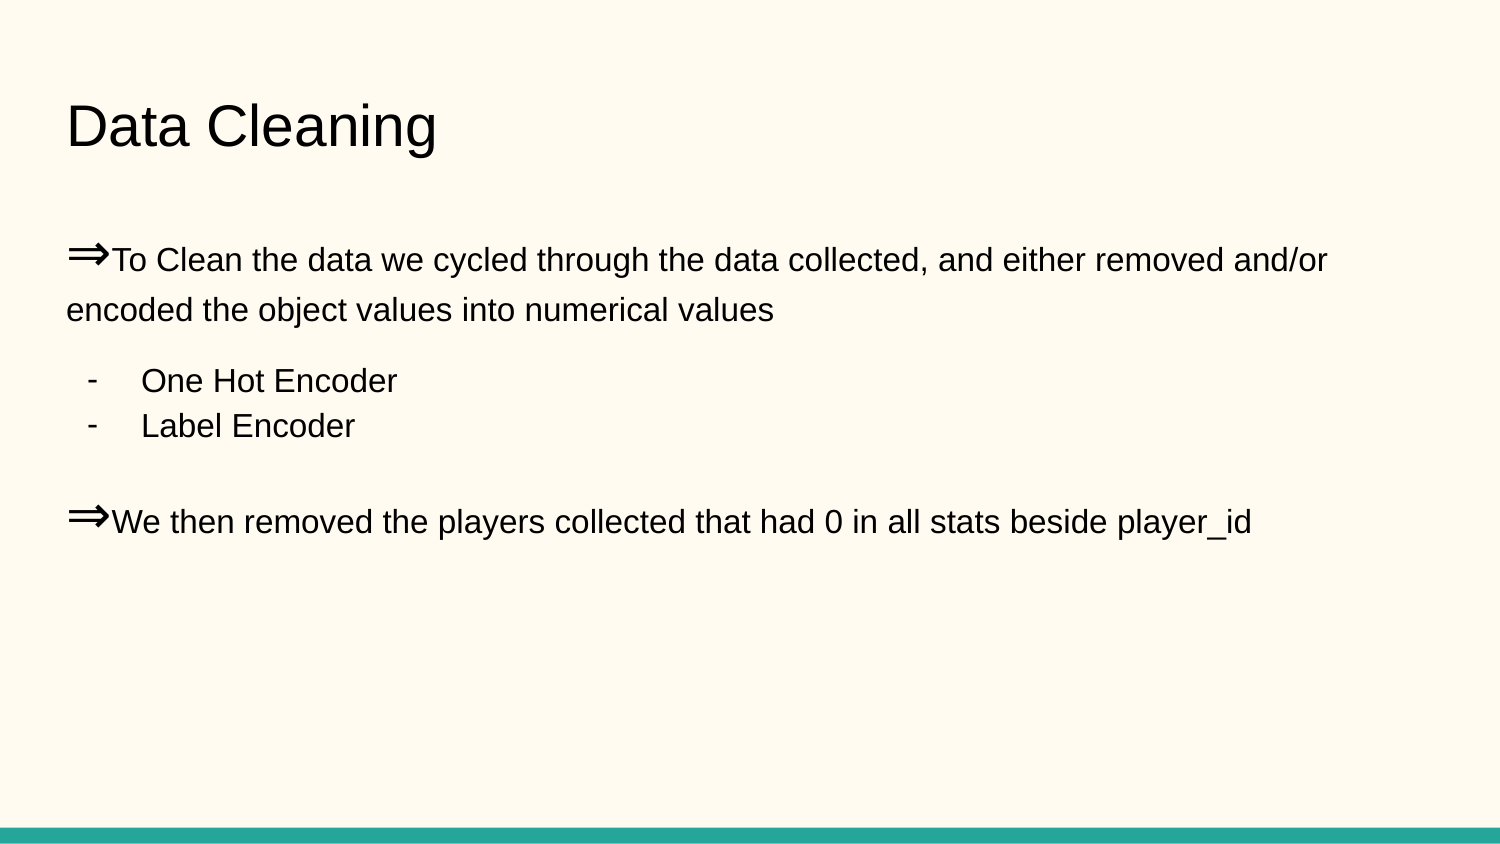

# Data Cleaning
⇒To Clean the data we cycled through the data collected, and either removed and/or encoded the object values into numerical values
One Hot Encoder
Label Encoder
⇒We then removed the players collected that had 0 in all stats beside player_id